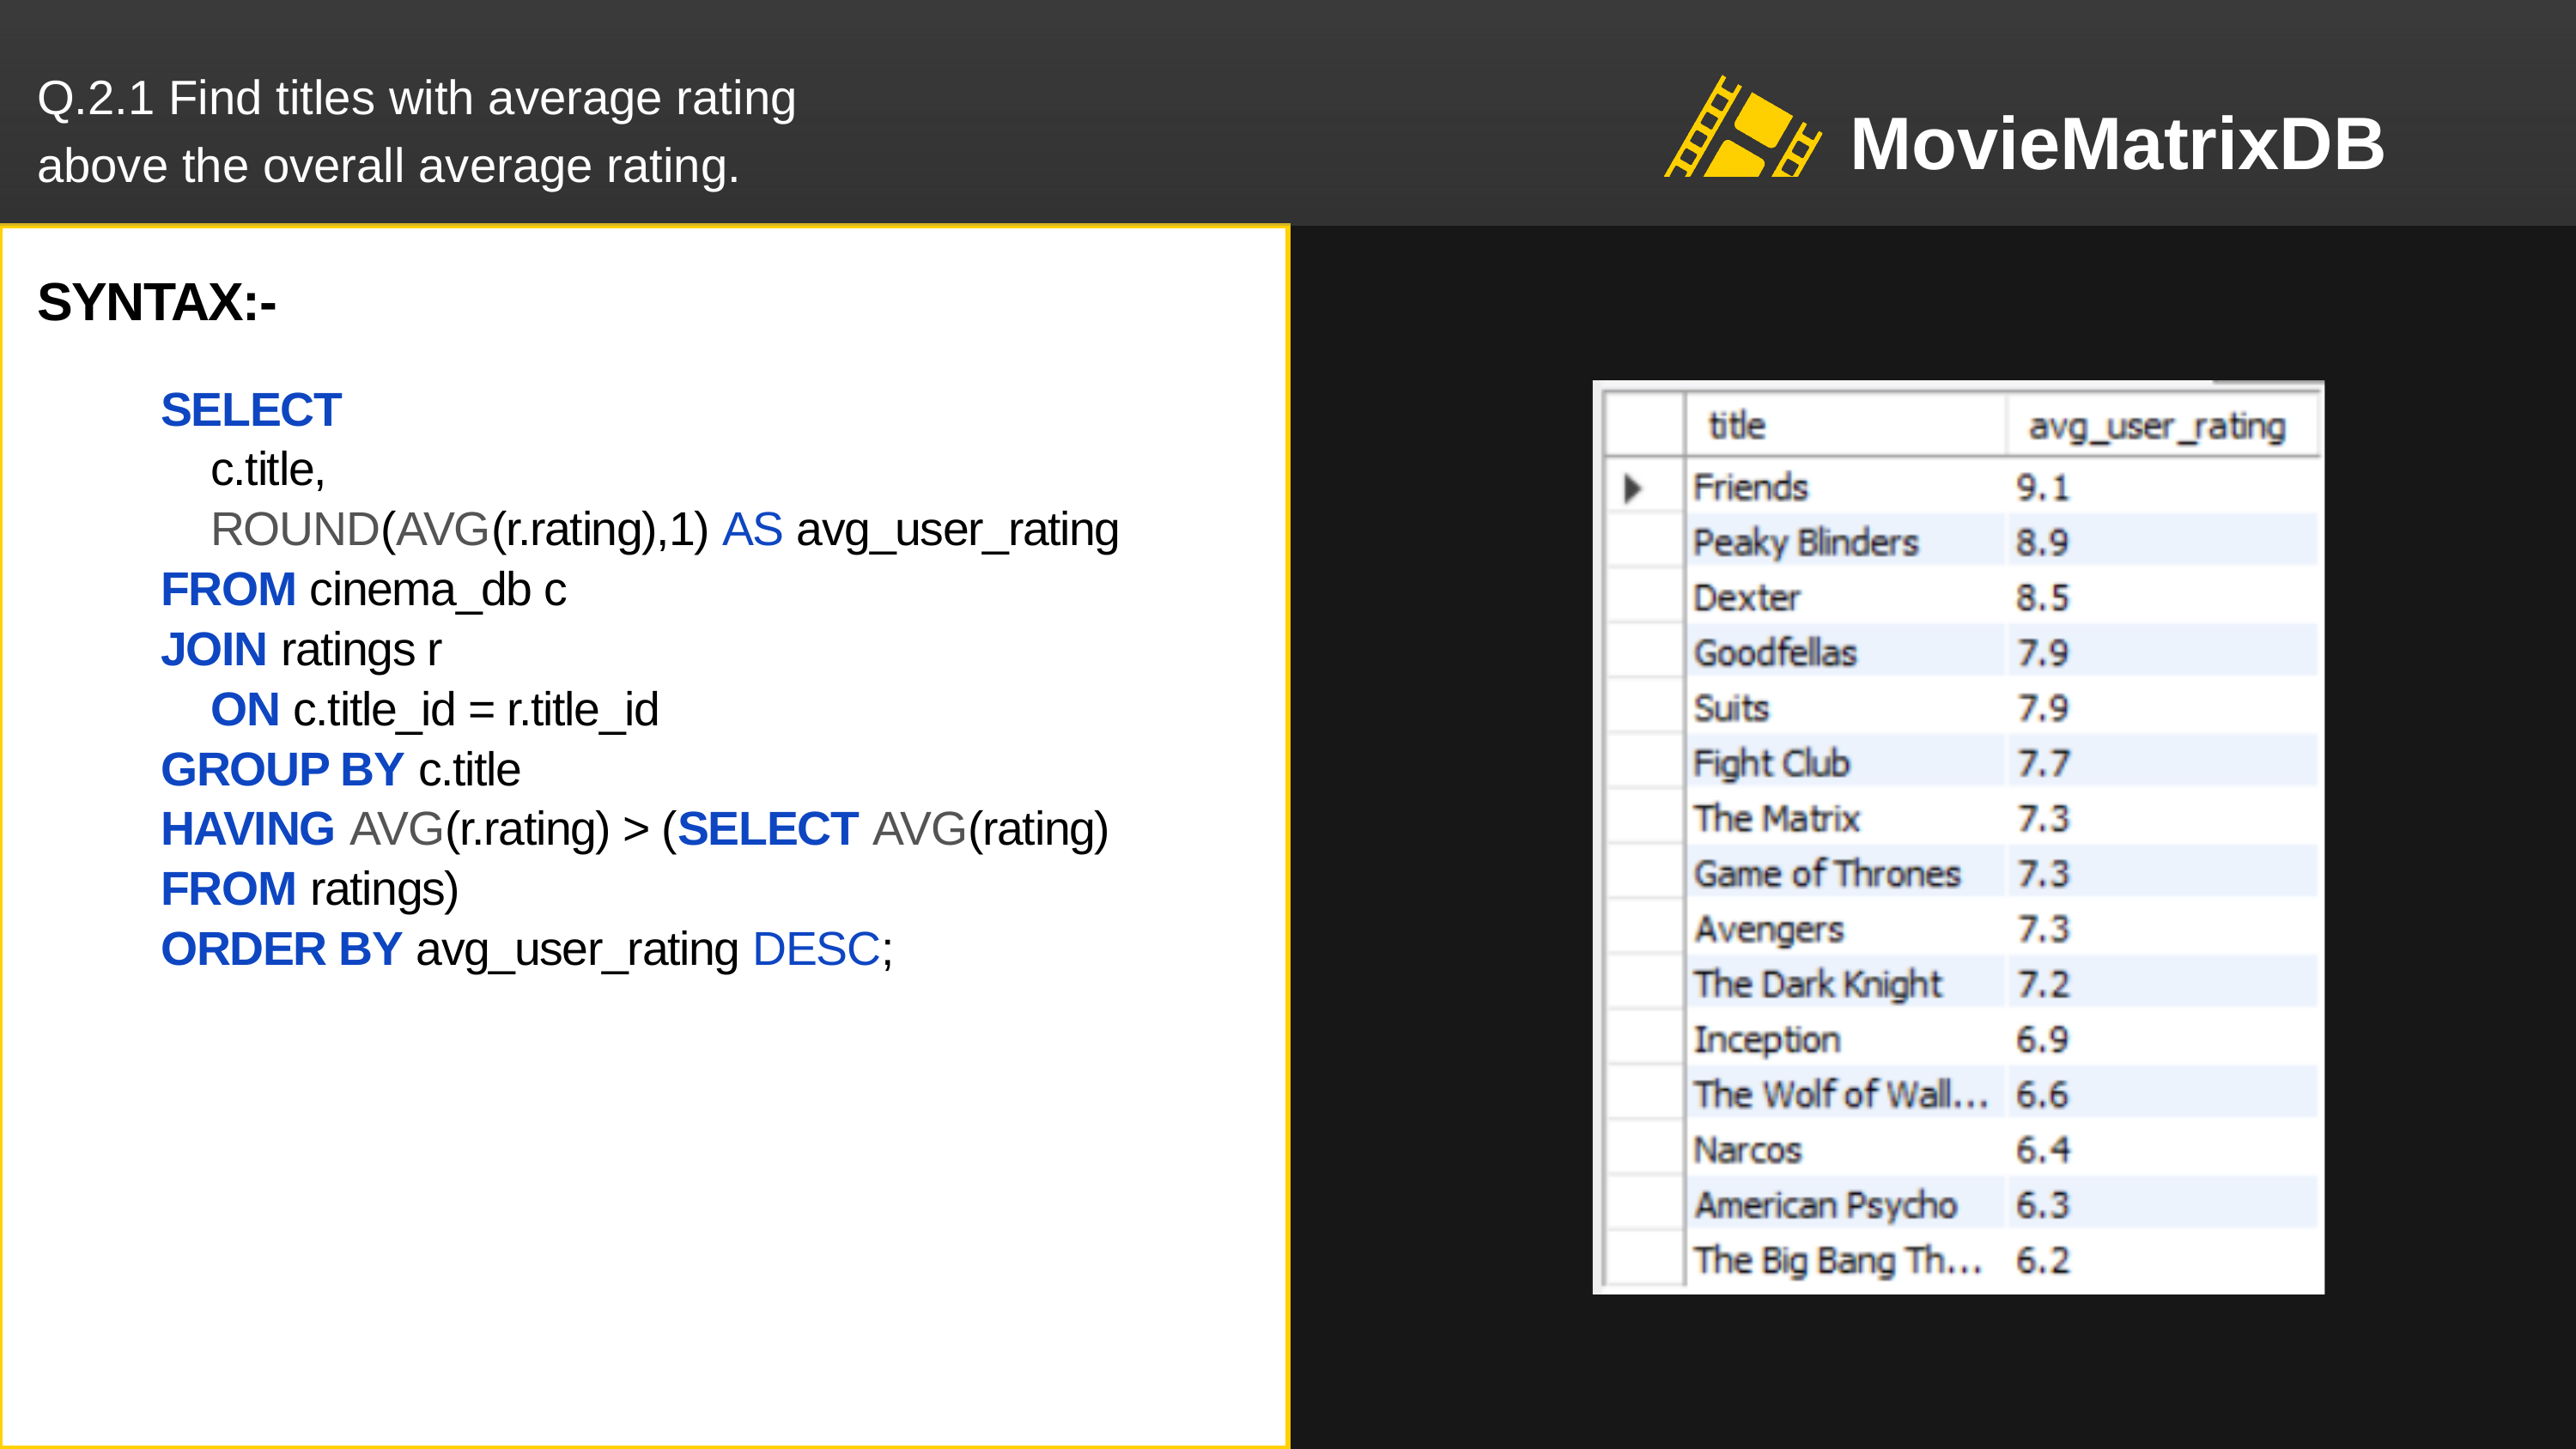

Q.2.1 Find titles with average rating
above the overall average rating.

MovieMatrixDB

SYNTAX:-
SELECT
    c.title,
    ROUND(AVG(r.rating),1) AS avg_user_rating
FROM cinema_db c
JOIN ratings r
    ON c.title_id = r.title_id
GROUP BY c.title
HAVING AVG(r.rating) > (SELECT AVG(rating)
FROM ratings)
ORDER BY avg_user_rating DESC;